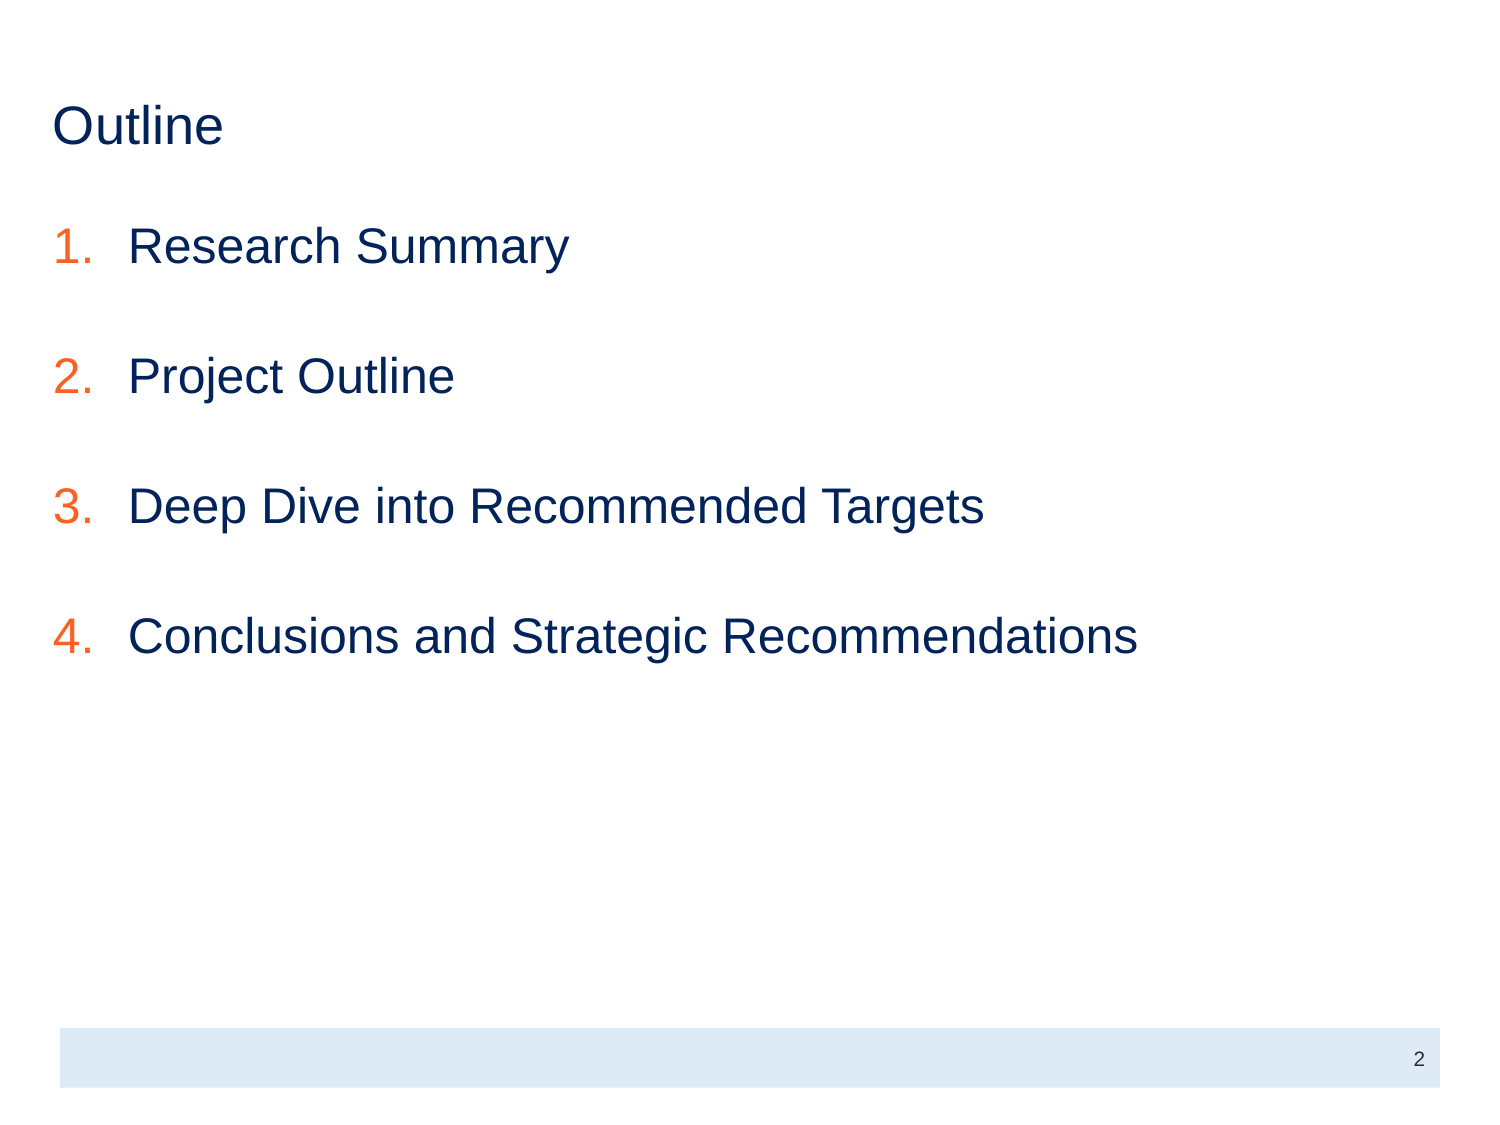

Outline
Research Summary
Project Outline
Deep Dive into Recommended Targets
Conclusions and Strategic Recommendations
2